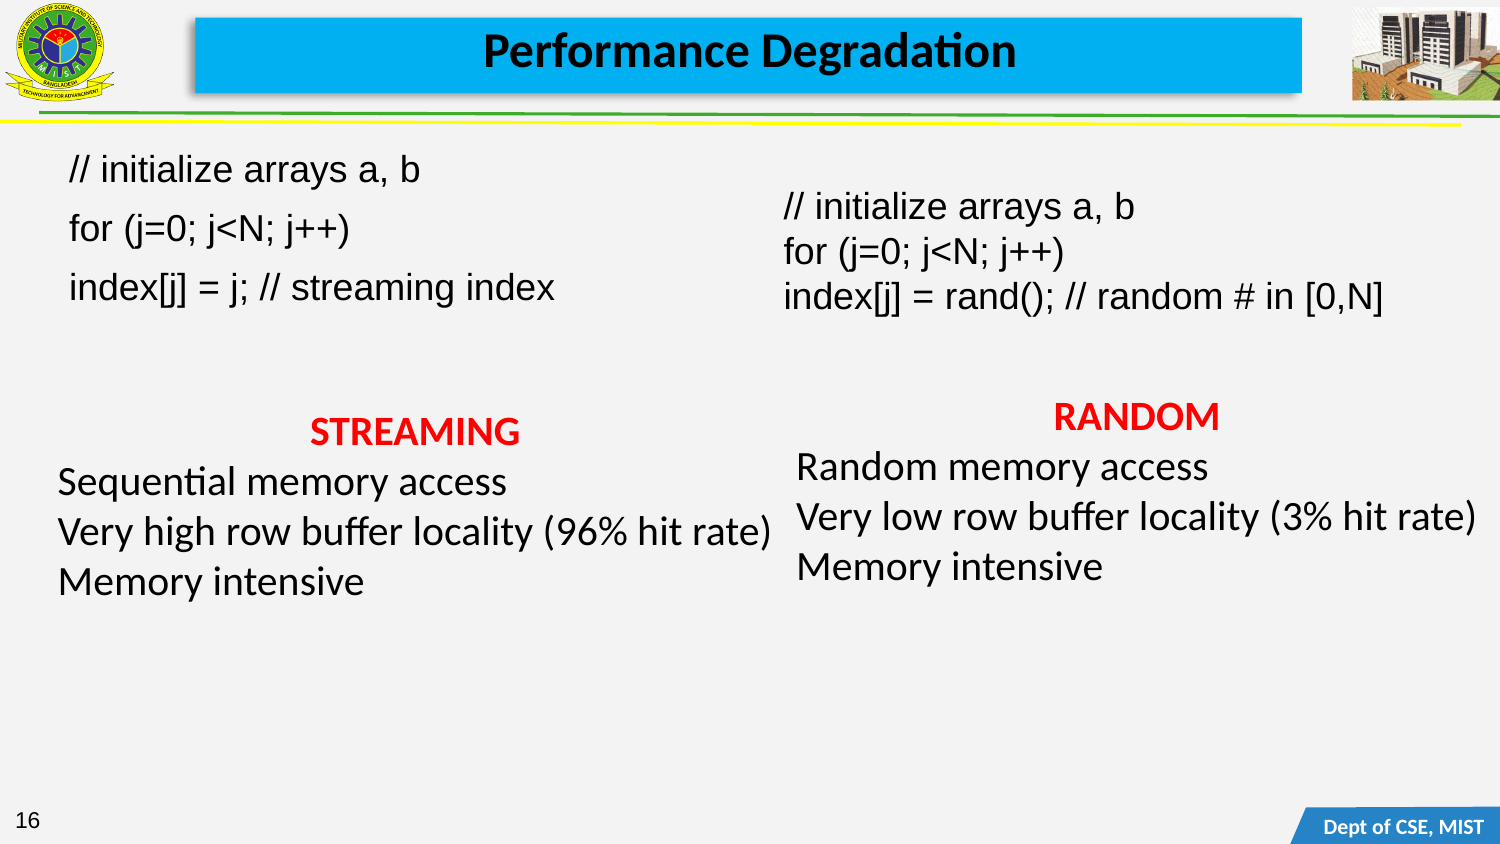

# Performance Degradation
// initialize arrays a, b
for (j=0; j<N; j++)
index[j] = j; // streaming index

// initialize arrays a, b
for (j=0; j<N; j++)
index[j] = rand(); // random # in [0,N]
RANDOM
Random memory access
Very low row buffer locality (3% hit rate)
Memory intensive

STREAMING
Sequential memory access
Very high row buffer locality (96% hit rate)
Memory intensive